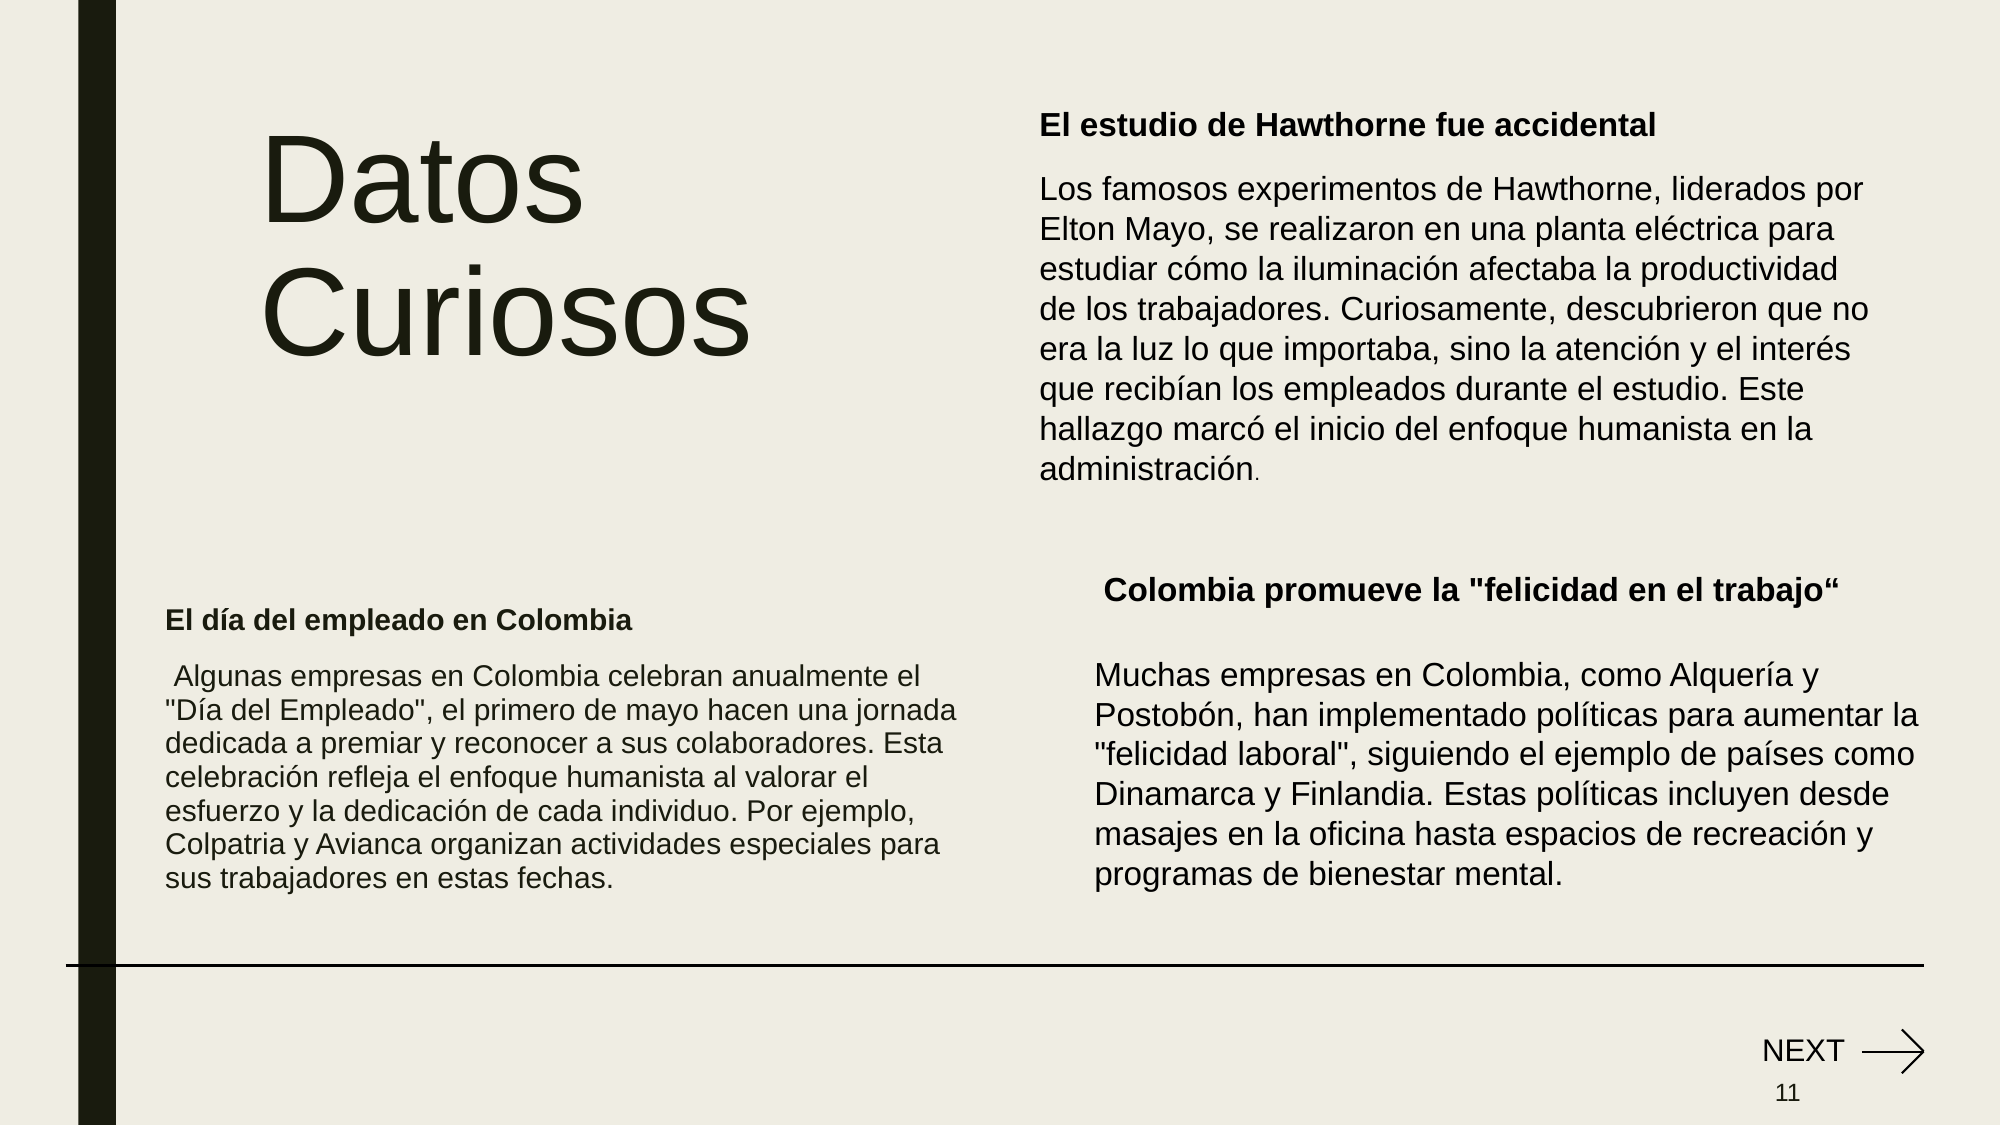

El estudio de Hawthorne fue accidental

Los famosos experimentos de Hawthorne, liderados por Elton Mayo, se realizaron en una planta eléctrica para estudiar cómo la iluminación afectaba la productividad de los trabajadores. Curiosamente, descubrieron que no era la luz lo que importaba, sino la atención y el interés que recibían los empleados durante el estudio. Este hallazgo marcó el inicio del enfoque humanista en la administración.
# Datos Curiosos
 Colombia promueve la "felicidad en el trabajo“

Muchas empresas en Colombia, como Alquería y Postobón, han implementado políticas para aumentar la "felicidad laboral", siguiendo el ejemplo de países como Dinamarca y Finlandia. Estas políticas incluyen desde masajes en la oficina hasta espacios de recreación y programas de bienestar mental.
El día del empleado en Colombia
 Algunas empresas en Colombia celebran anualmente el "Día del Empleado", el primero de mayo hacen una jornada dedicada a premiar y reconocer a sus colaboradores. Esta celebración refleja el enfoque humanista al valorar el esfuerzo y la dedicación de cada individuo. Por ejemplo, Colpatria y Avianca organizan actividades especiales para sus trabajadores en estas fechas.
11